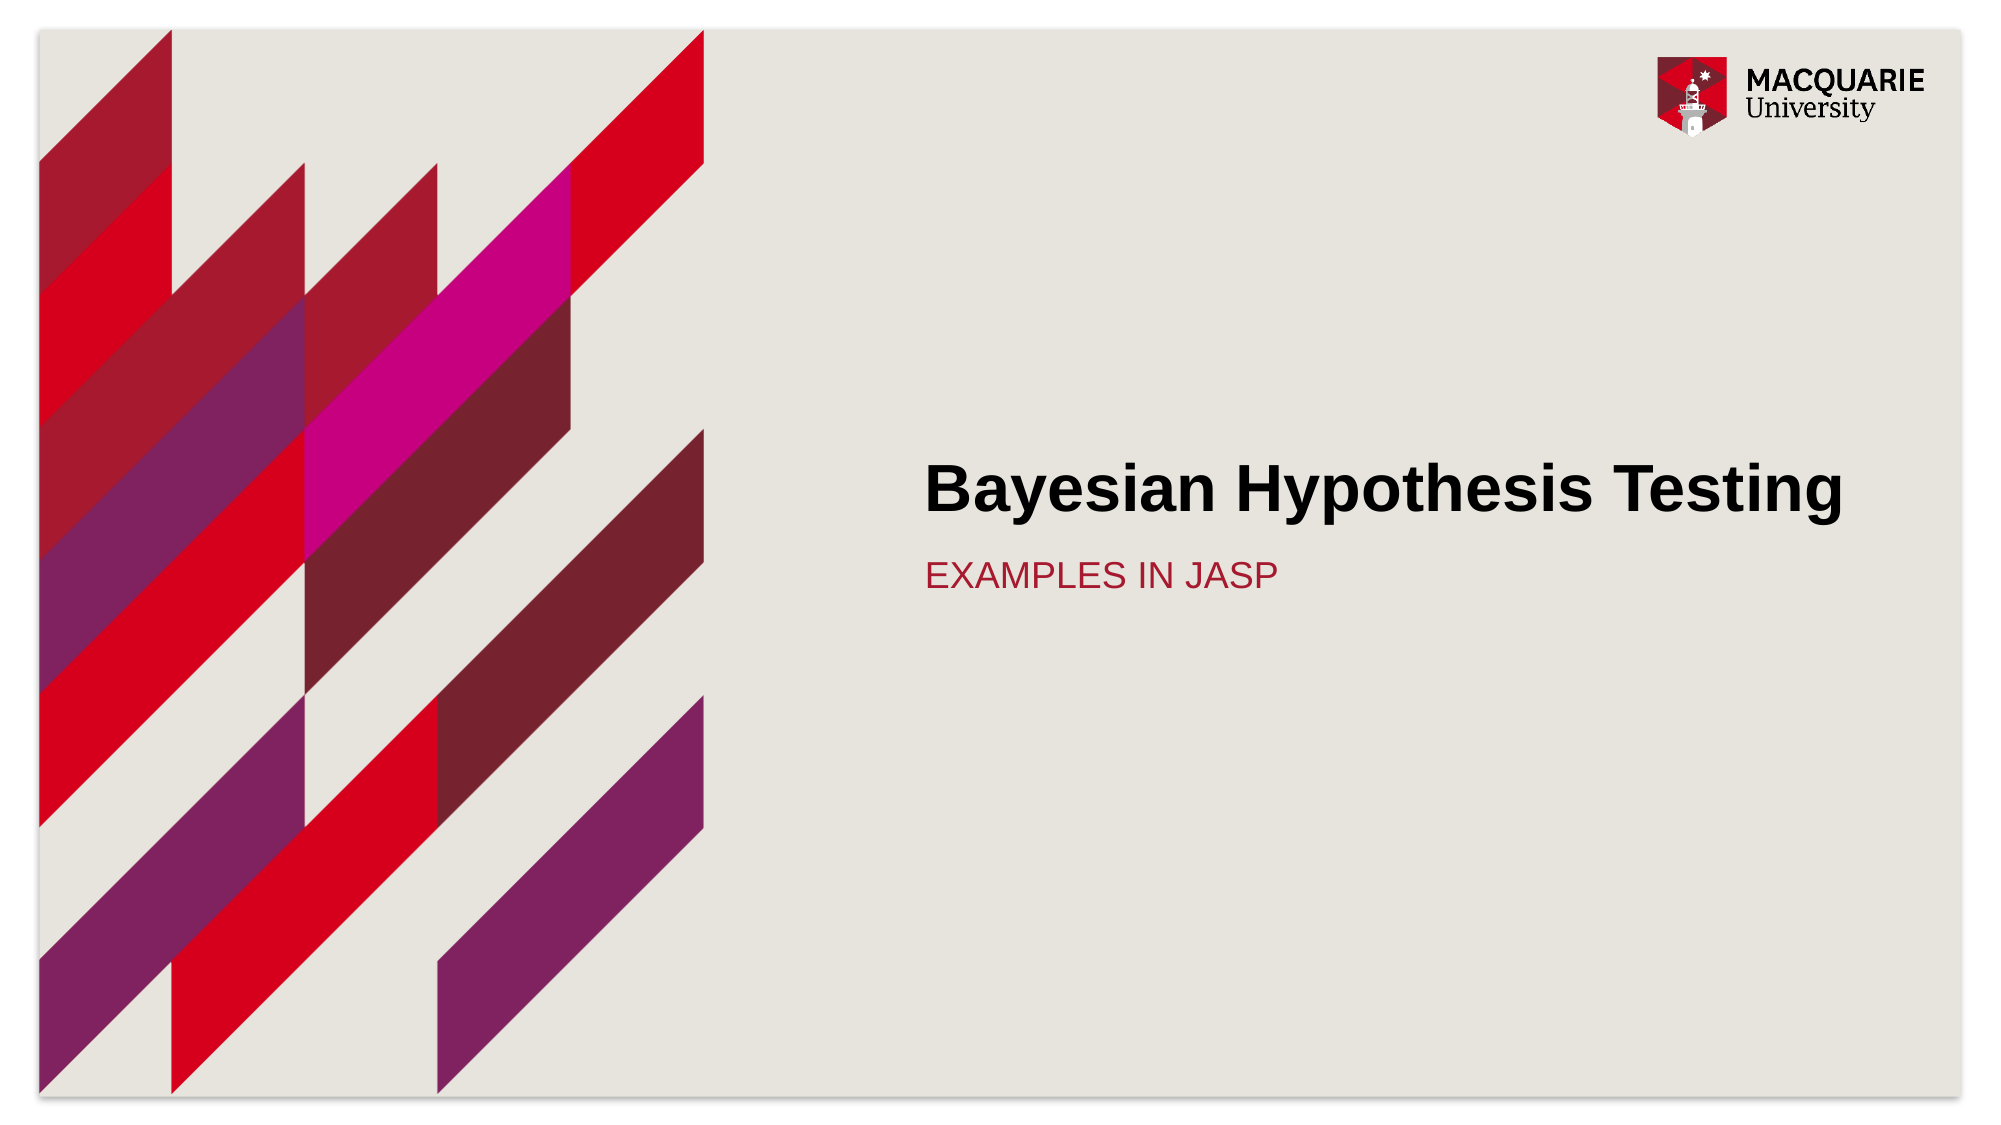

# Bayesian Hypothesis Testing
Examples in JASP